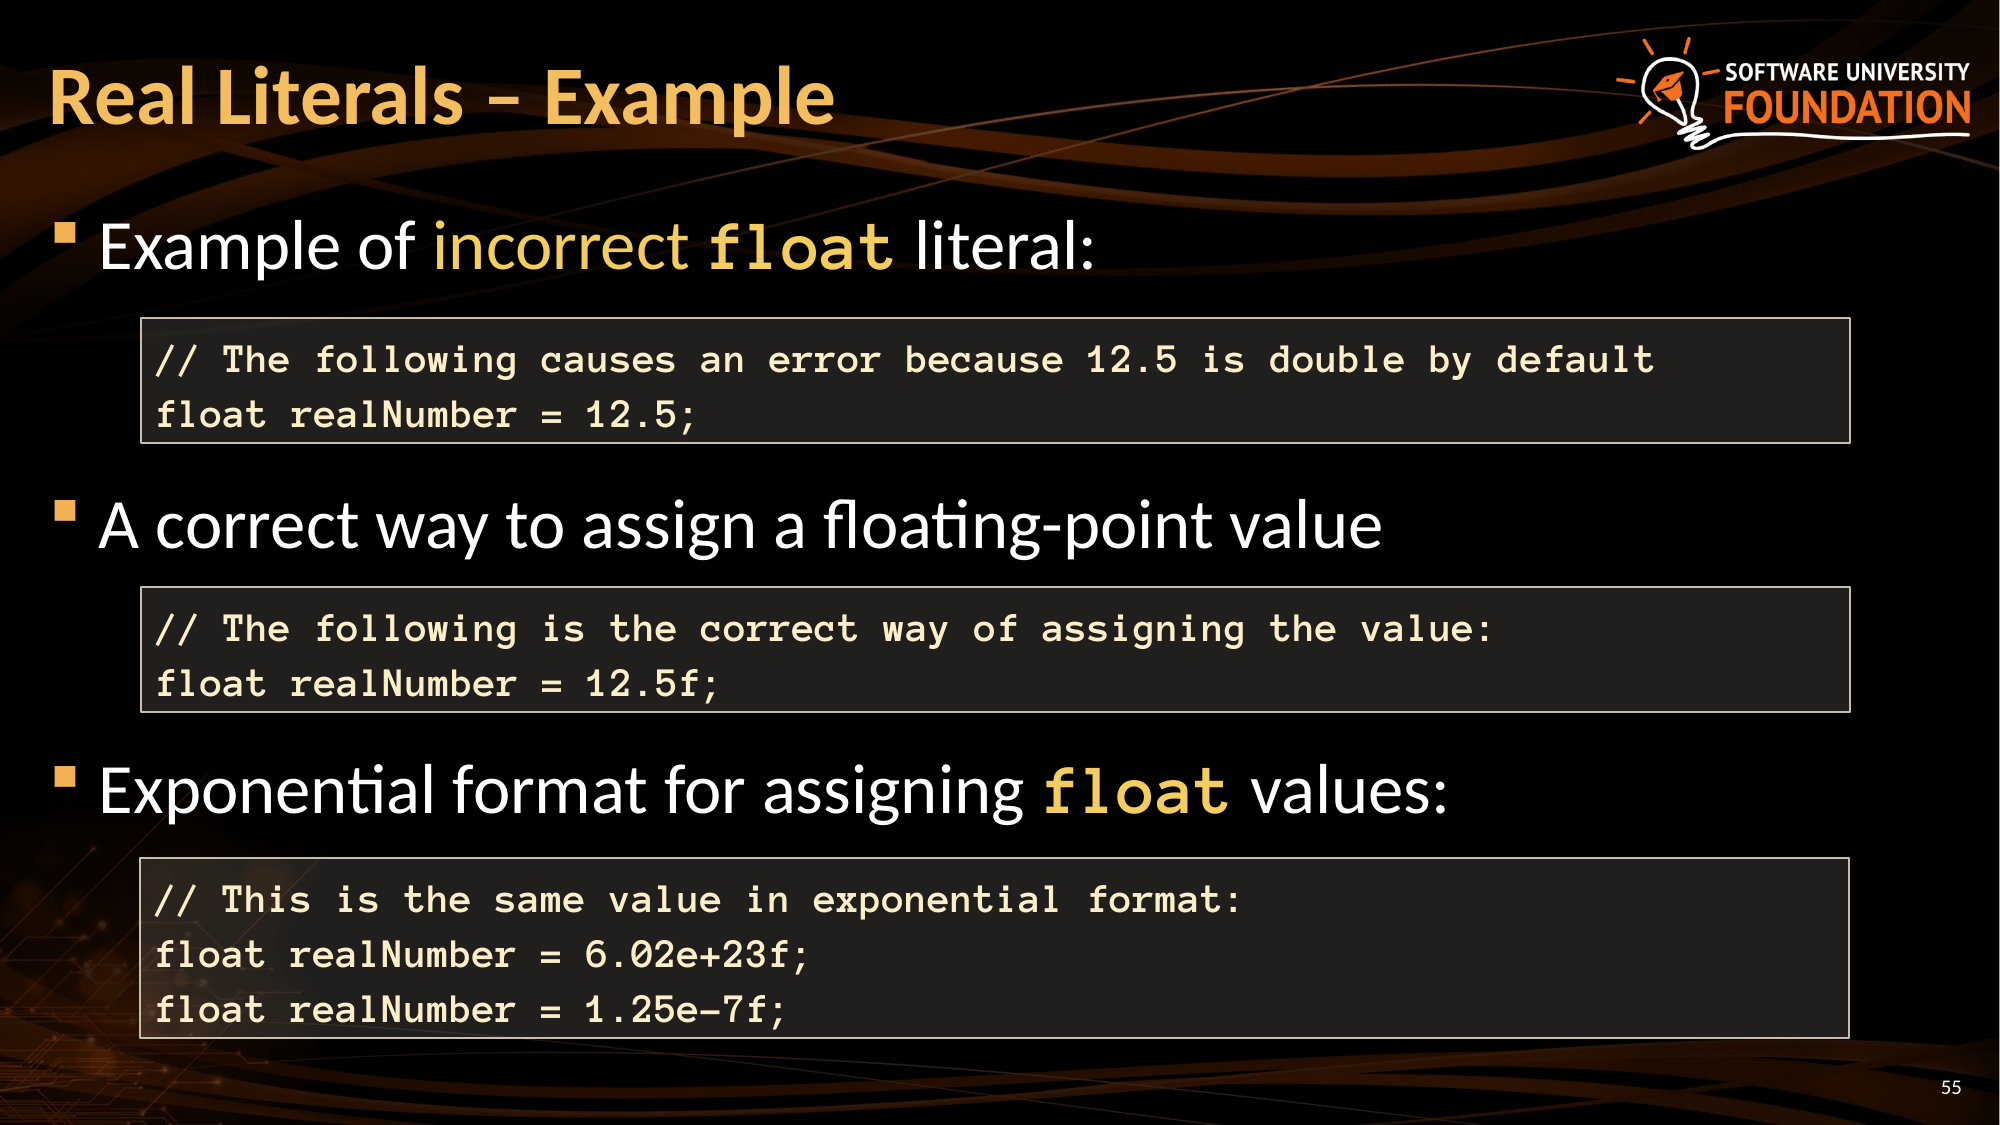

# Real Literals – Example
Example of incorrect float literal:

A correct way to assign a floating-point value

Exponential format for assigning float values:

// The following causes an error because 12.5 is double by default
float realNumber = 12.5;
// The following is the correct way of assigning the value:
float realNumber = 12.5f;
// This is the same value in exponential format:
float realNumber = 6.02e+23f;
float realNumber = 1.25e-7f;
55